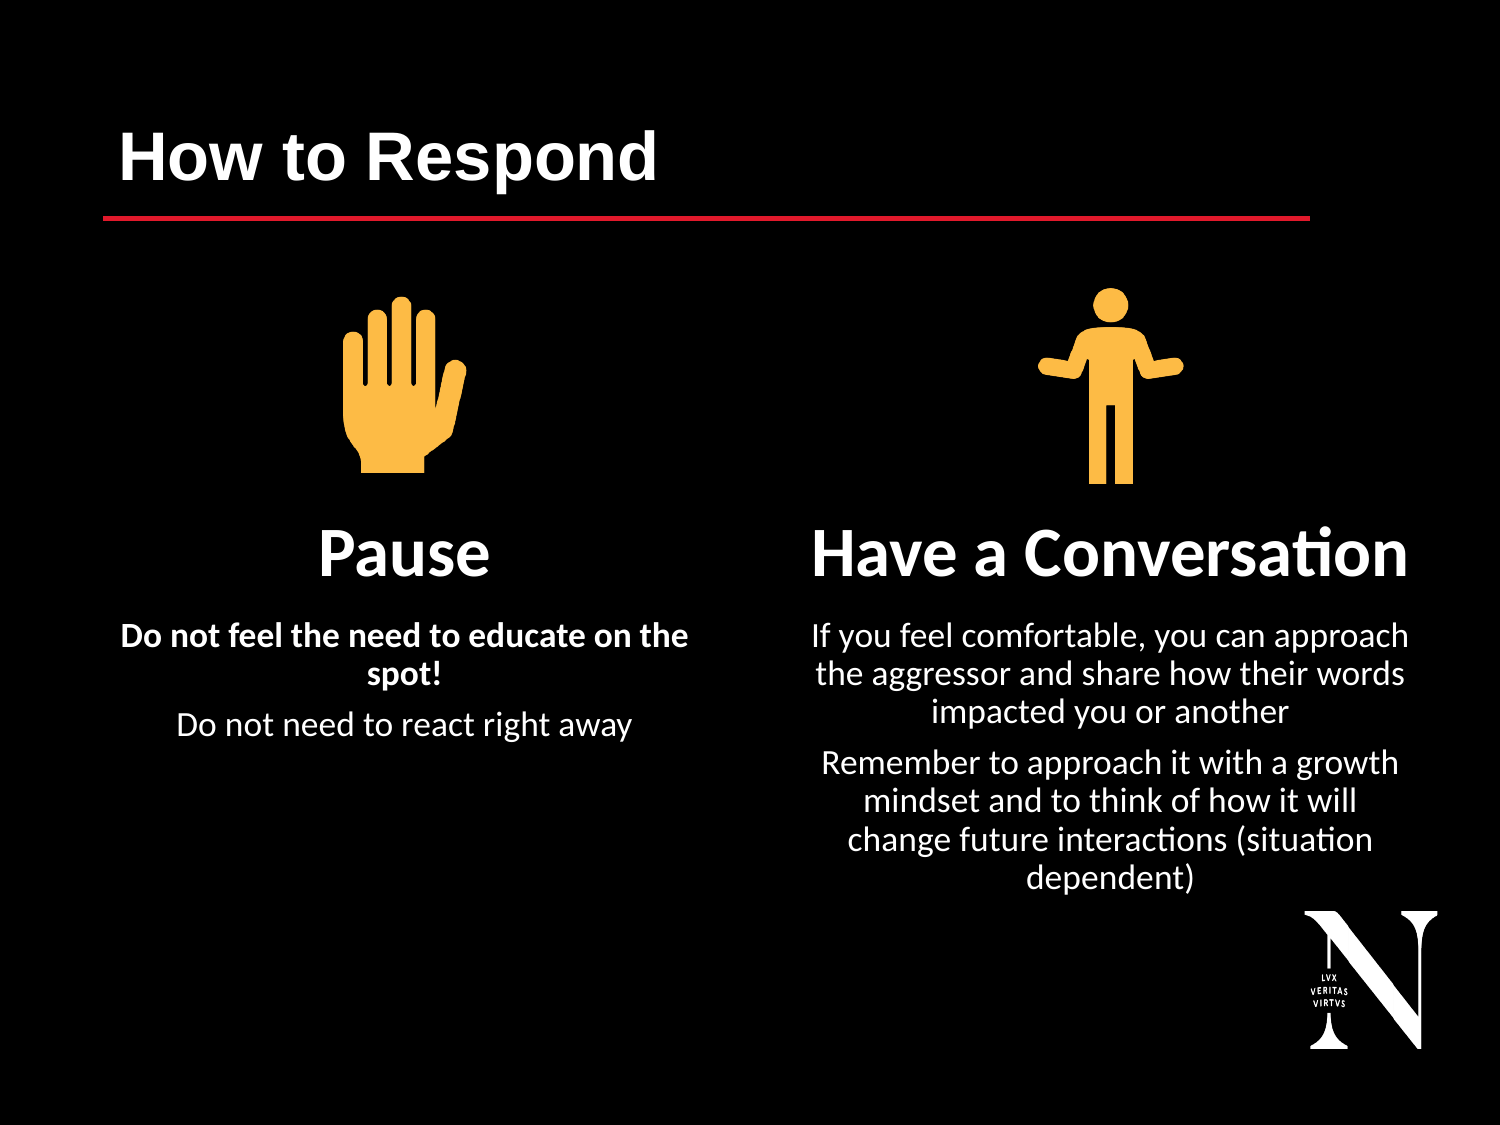

# How to Respond
Pause
Do not feel the need to educate on the spot!
Do not need to react right away
Have a Conversation
If you feel comfortable, you can approach the aggressor and share how their words impacted you or another
Remember to approach it with a growth mindset and to think of how it will change future interactions (situation dependent)